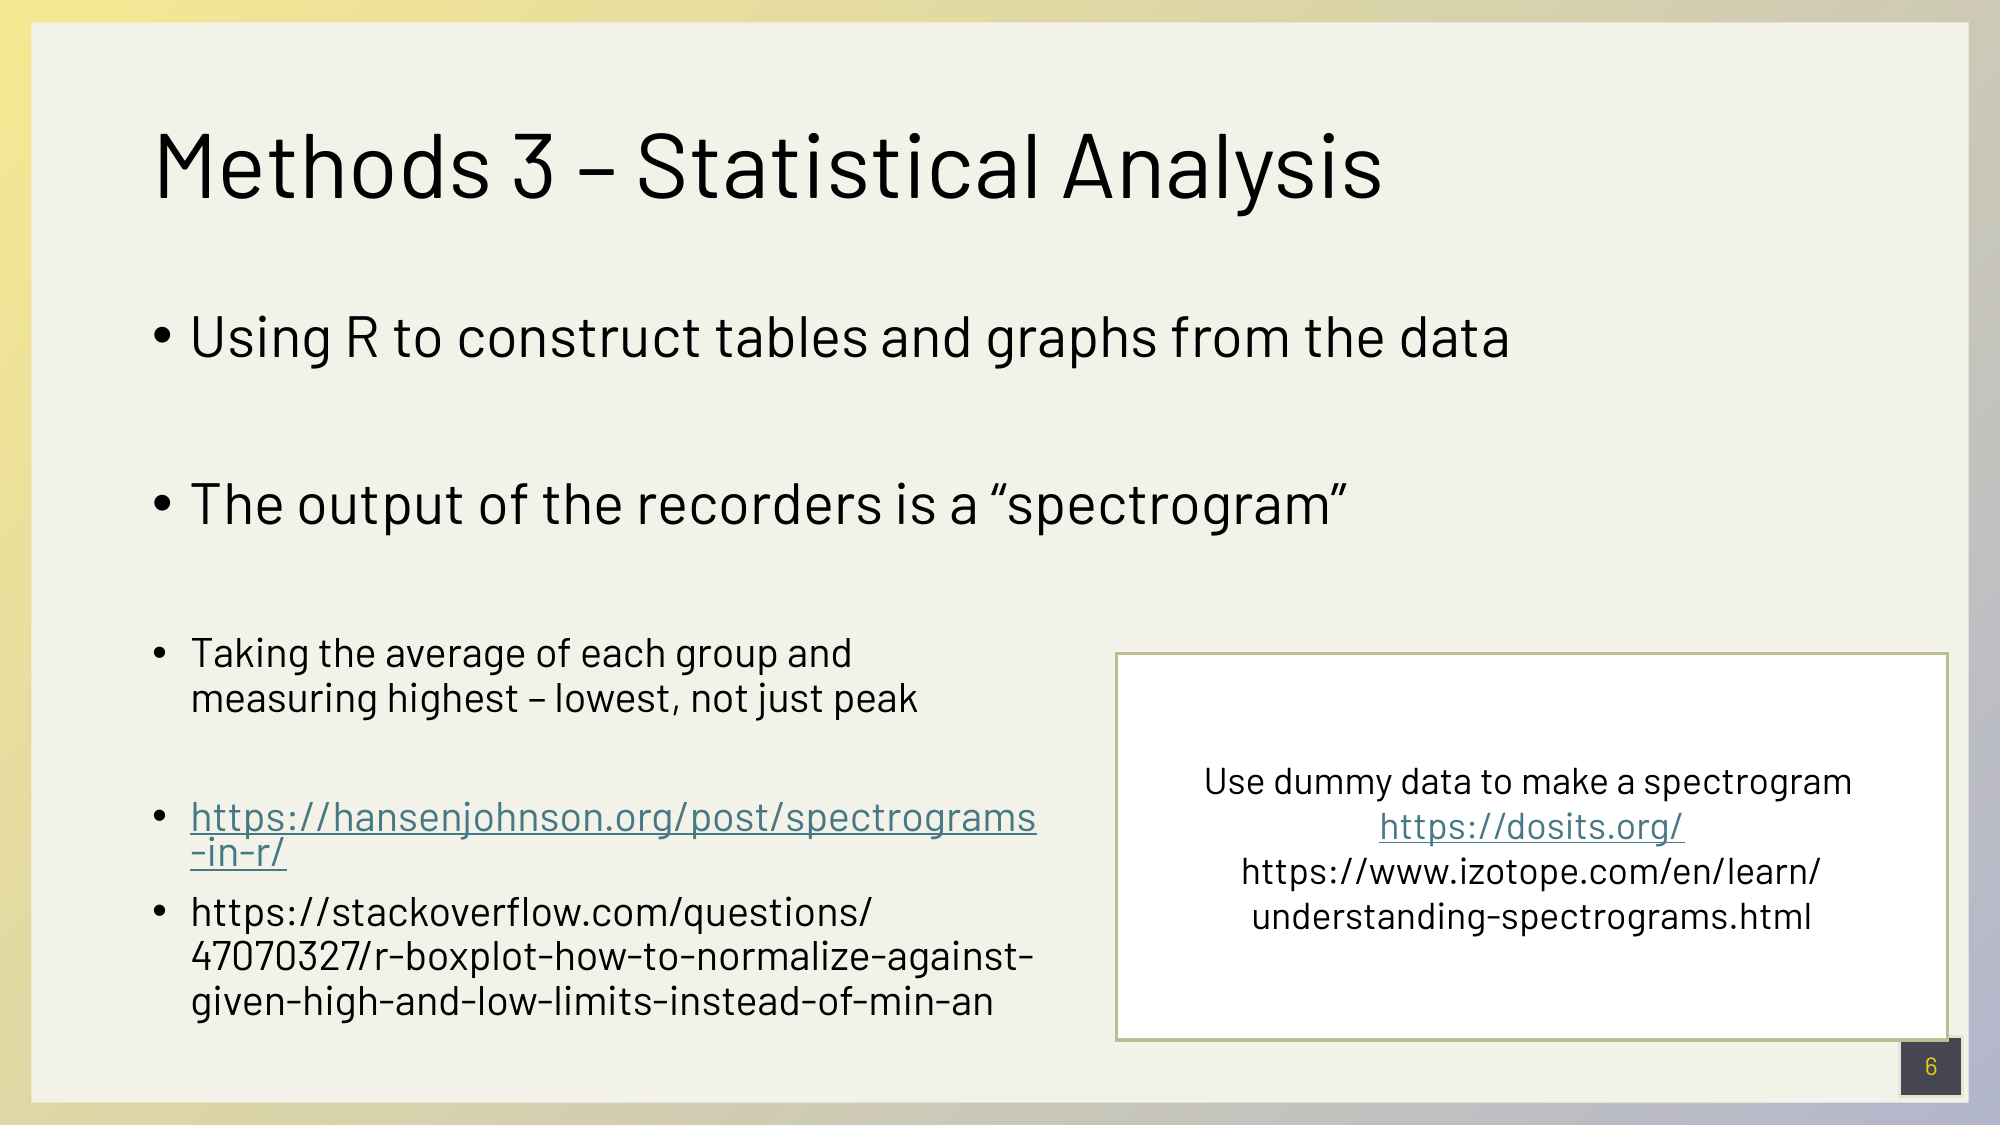

# Methods 3 – Statistical Analysis
Using R to construct tables and graphs from the data

The output of the recorders is a “spectrogram”

Taking the average of each group and measuring highest – lowest, not just peak

https://hansenjohnson.org/post/spectrograms-in-r/
https://stackoverflow.com/questions/47070327/r-boxplot-how-to-normalize-against-given-high-and-low-limits-instead-of-min-an
Use dummy data to make a spectrogram https://dosits.org/
https://www.izotope.com/en/learn/understanding-spectrograms.html
6